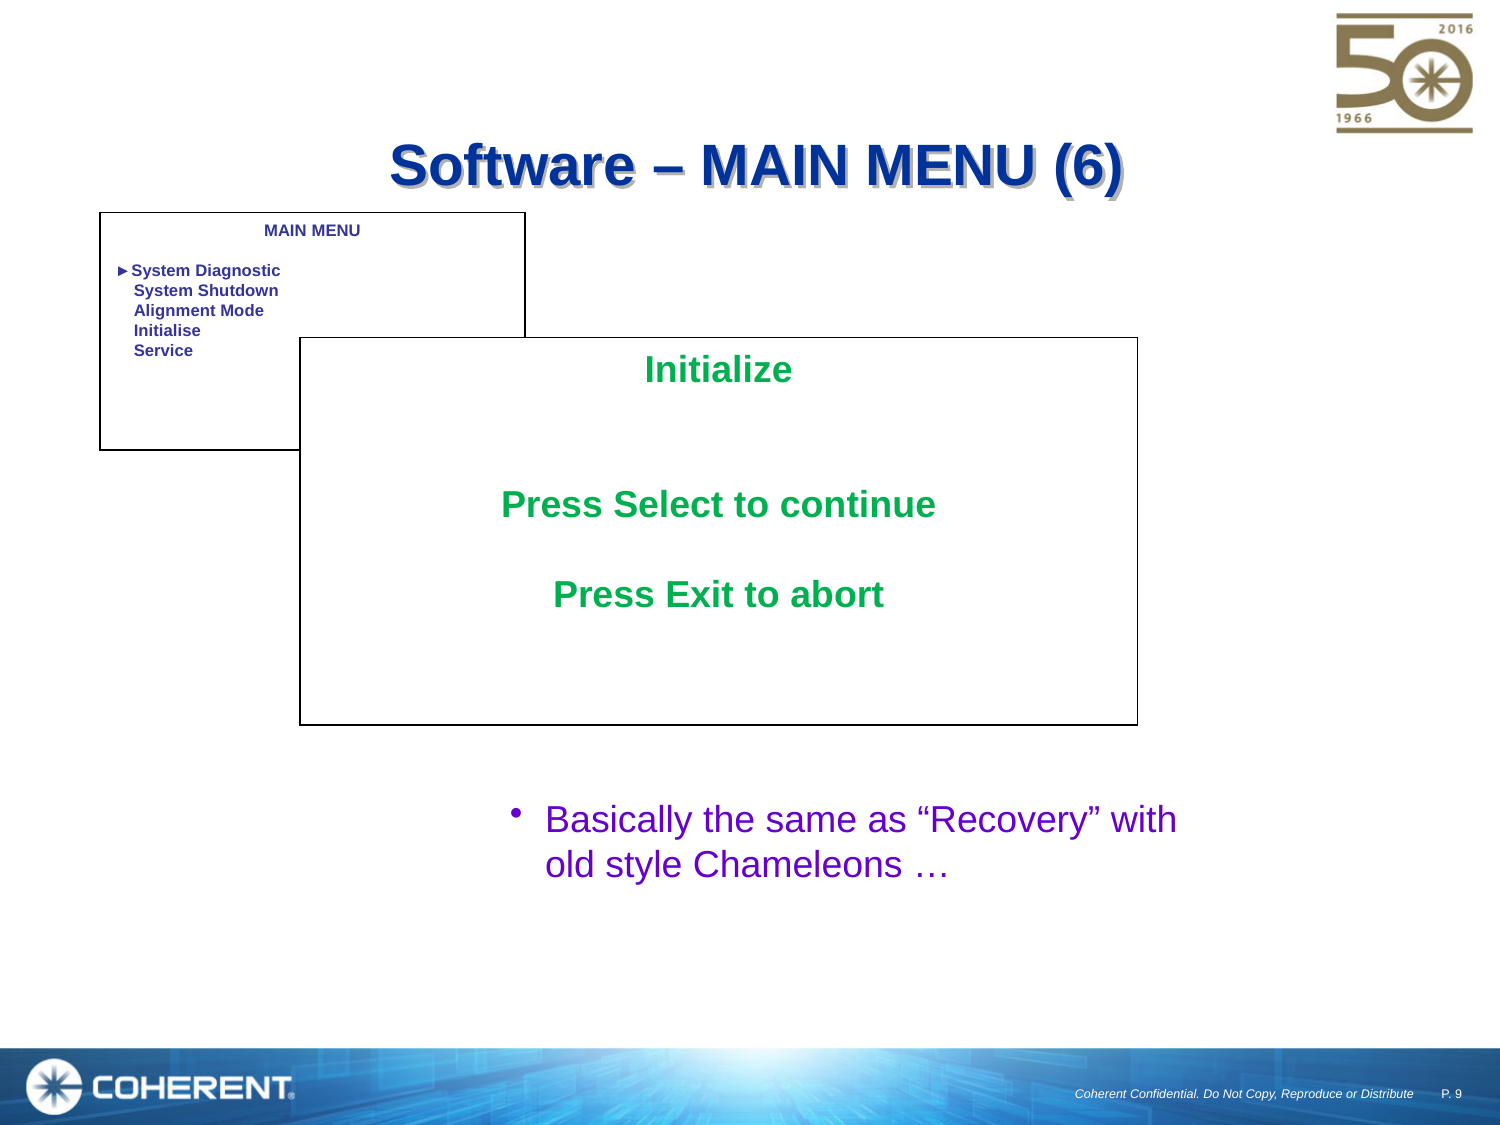

Software – MAIN MENU (6)
MAIN MENU

►System Diagnostic
    System Shutdown
    Alignment Mode
    Initialise
    Service
Initialize

Press Select to continue

Press Exit to abort

Basically the same as “Recovery” with
old style Chameleons …